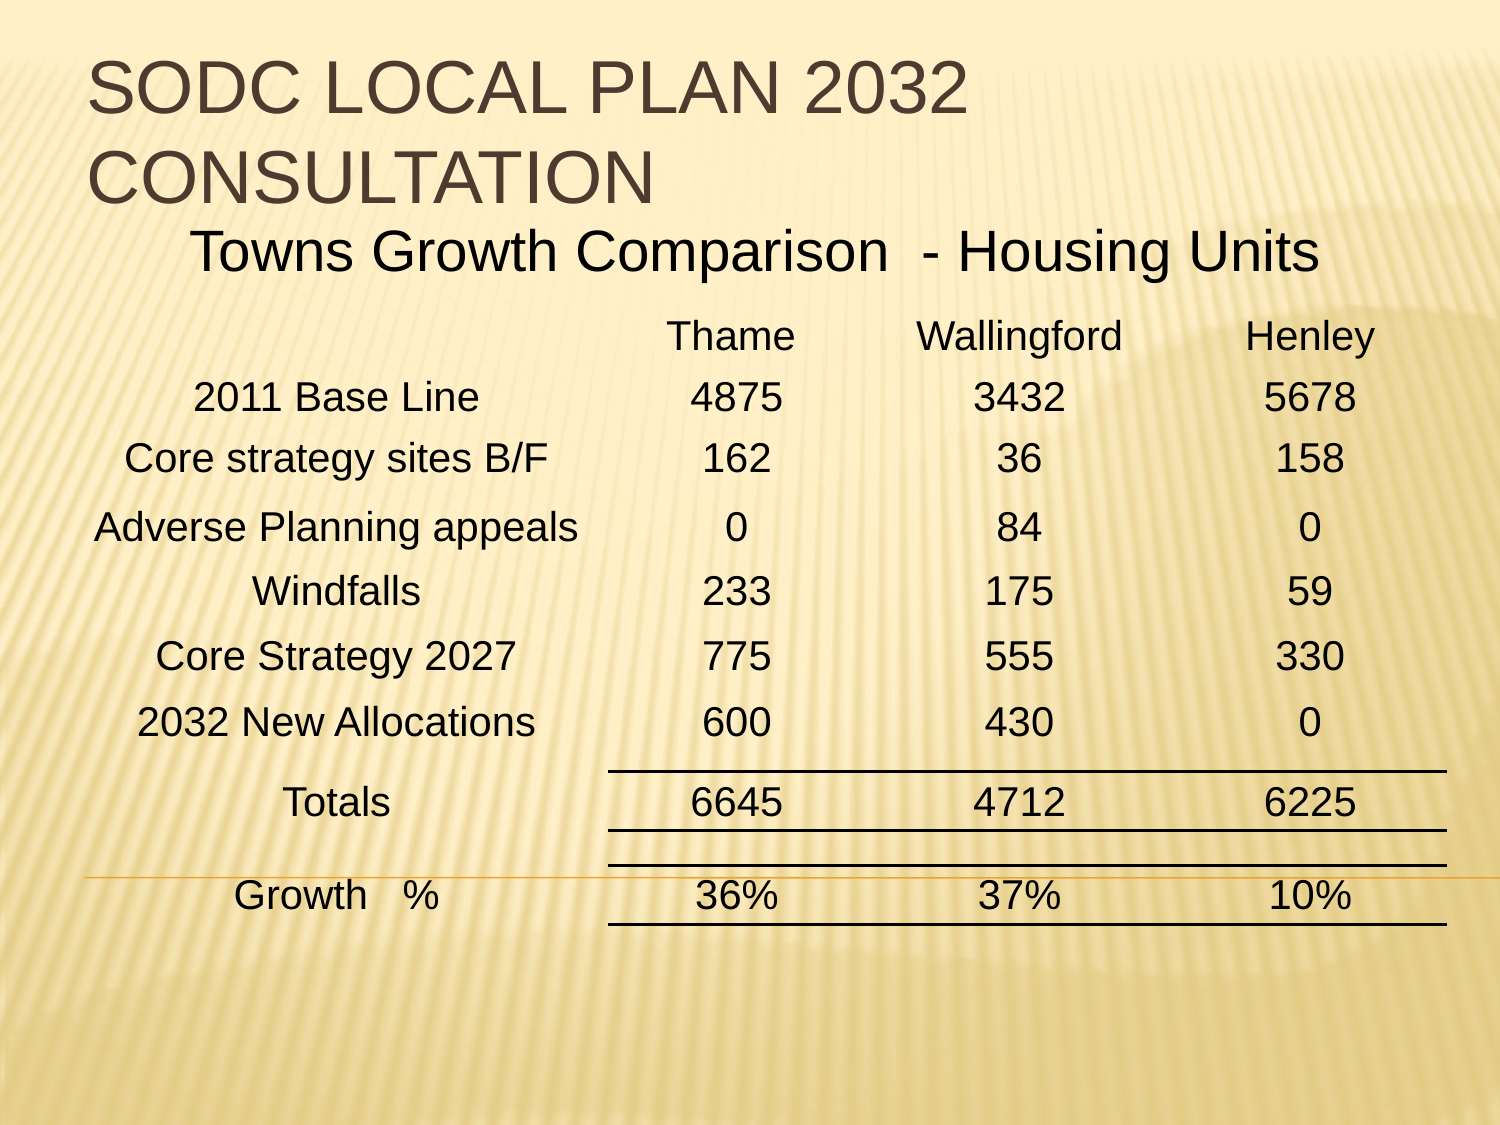

# SODC Local Plan 2032 Consultation
| Towns Growth Comparison - Housing Units |  |  |  |
| --- | --- | --- | --- |
|  | Thame | Wallingford | Henley |
| 2011 Base Line | 4875 | 3432 | 5678 |
| Core strategy sites B/F | 162 | 36 | 158 |
| Adverse Planning appeals | 0 | 84 | 0 |
| Windfalls | 233 | 175 | 59 |
| Core Strategy 2027 | 775 | 555 | 330 |
| 2032 New Allocations | 600 | 430 | 0 |
|  |  |  |  |
| Totals | 6645 | 4712 | 6225 |
|  |  |  |  |
| Growth % | 36% | 37% | 10% |